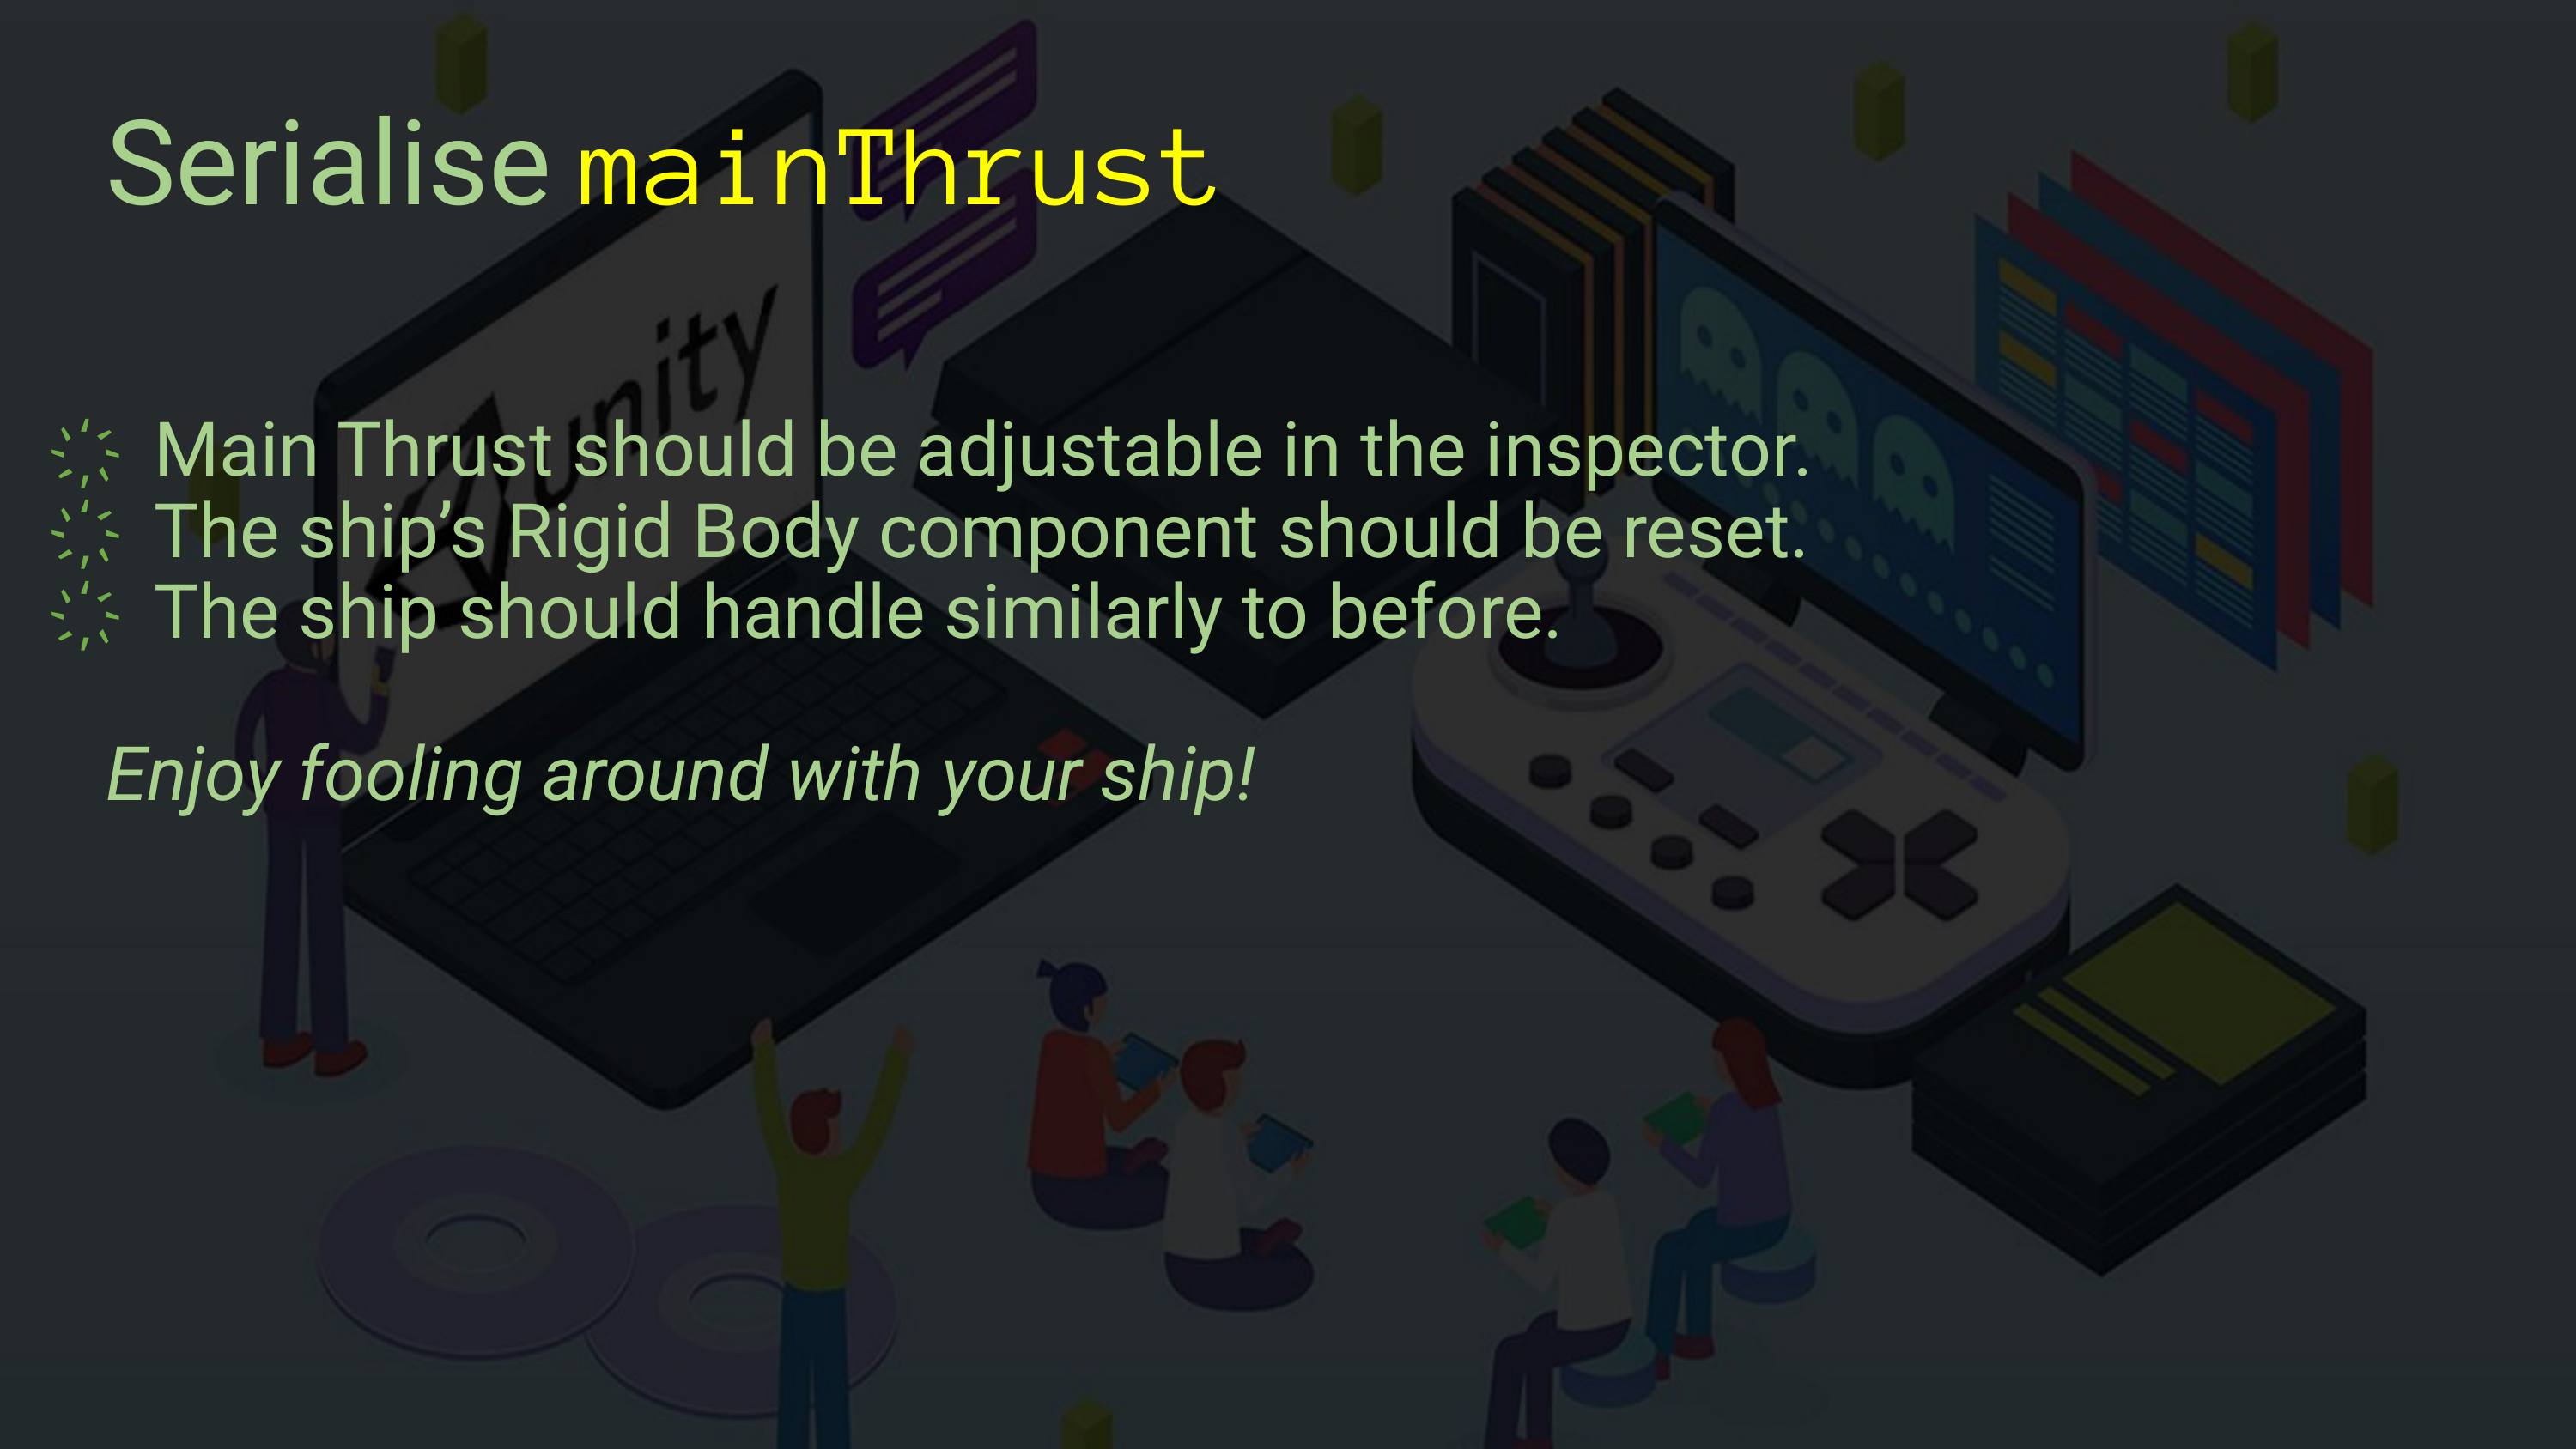

# Serialise mainThrust
Main Thrust should be adjustable in the inspector.
The ship’s Rigid Body component should be reset.
The ship should handle similarly to before.

Enjoy fooling around with your ship!